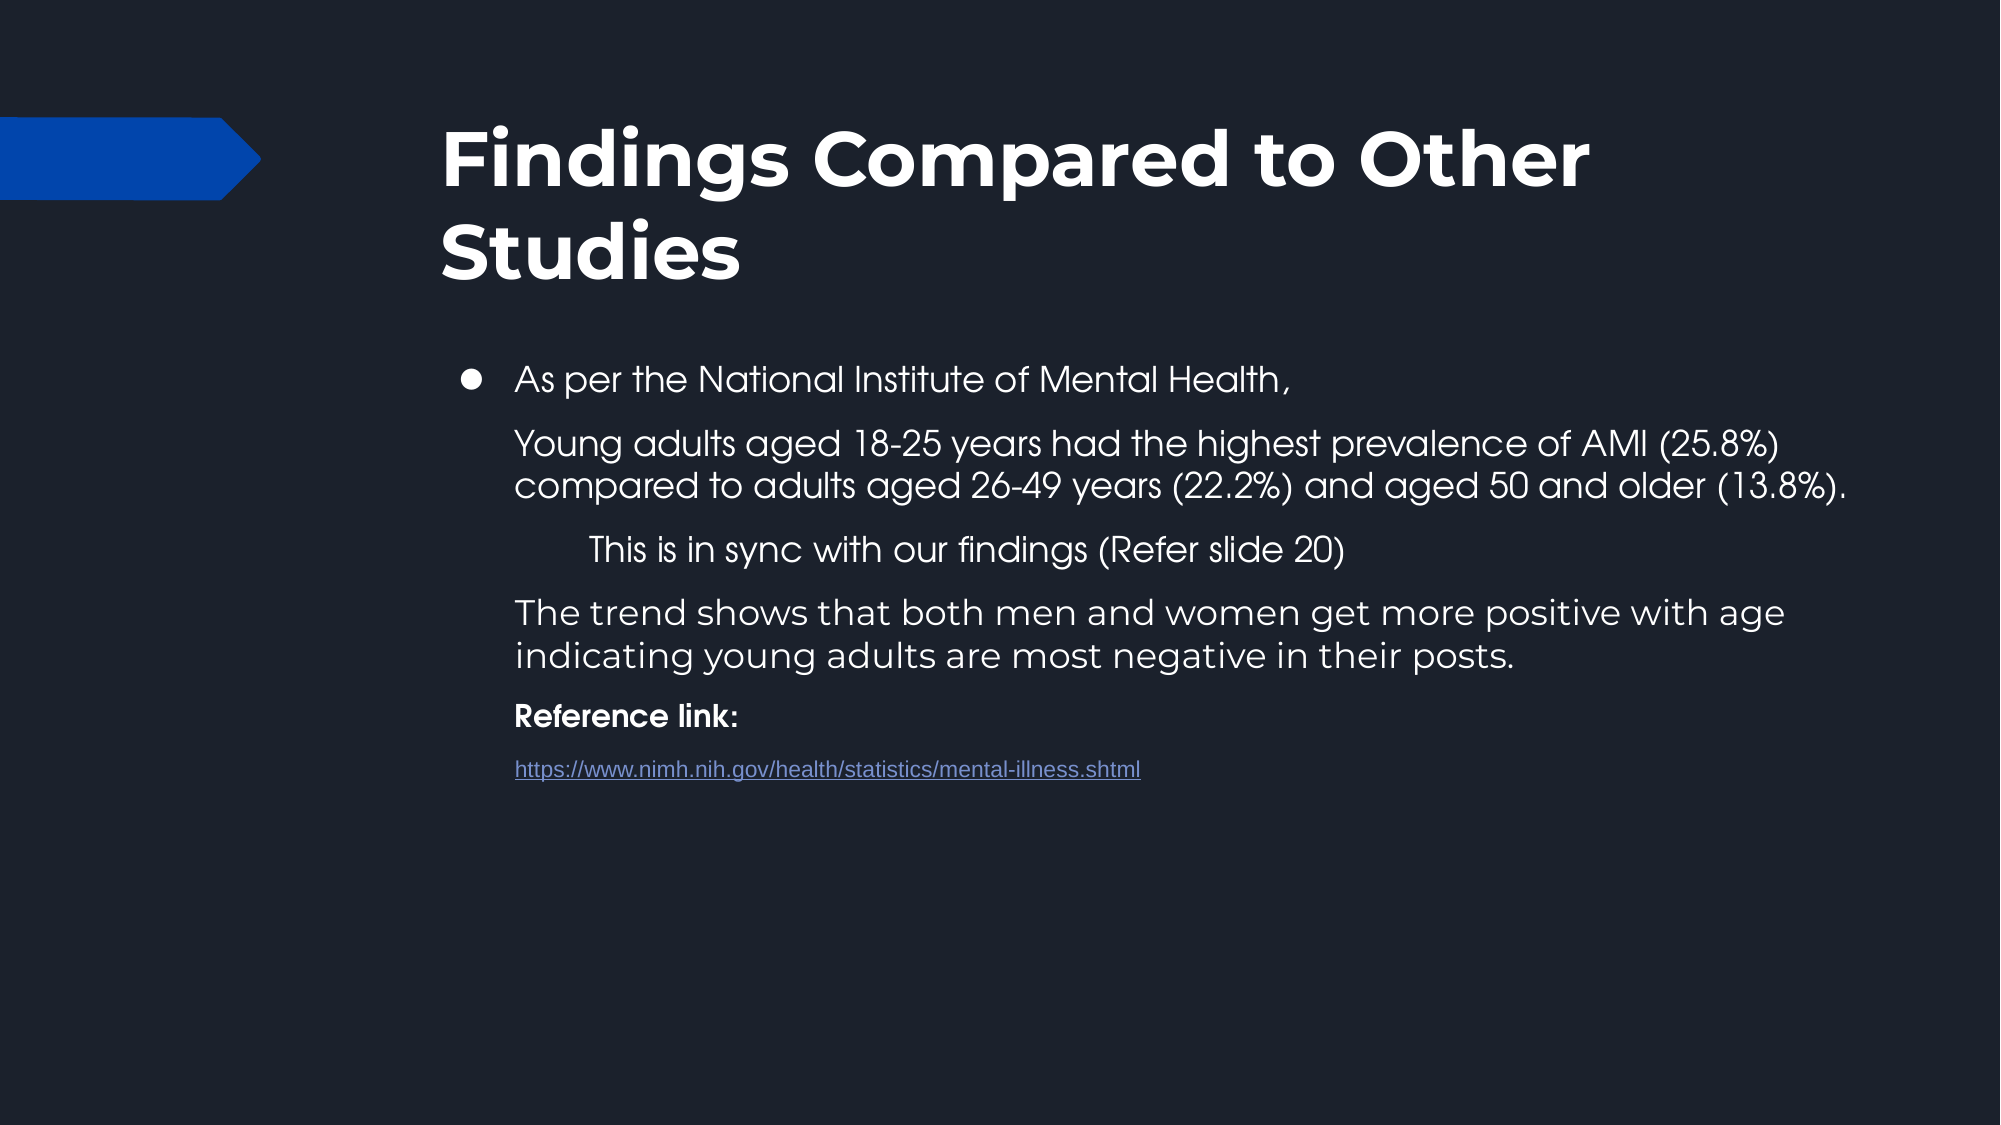

# Findings Compared to Other Studies
As per the National Institute of Mental Health,
Young adults aged 18-25 years had the highest prevalence of AMI (25.8%) compared to adults aged 26-49 years (22.2%) and aged 50 and older (13.8%).
 	This is in sync with our findings (Refer slide 20)
The trend shows that both men and women get more positive with age indicating young adults are most negative in their posts.
Reference link:
https://www.nimh.nih.gov/health/statistics/mental-illness.shtml